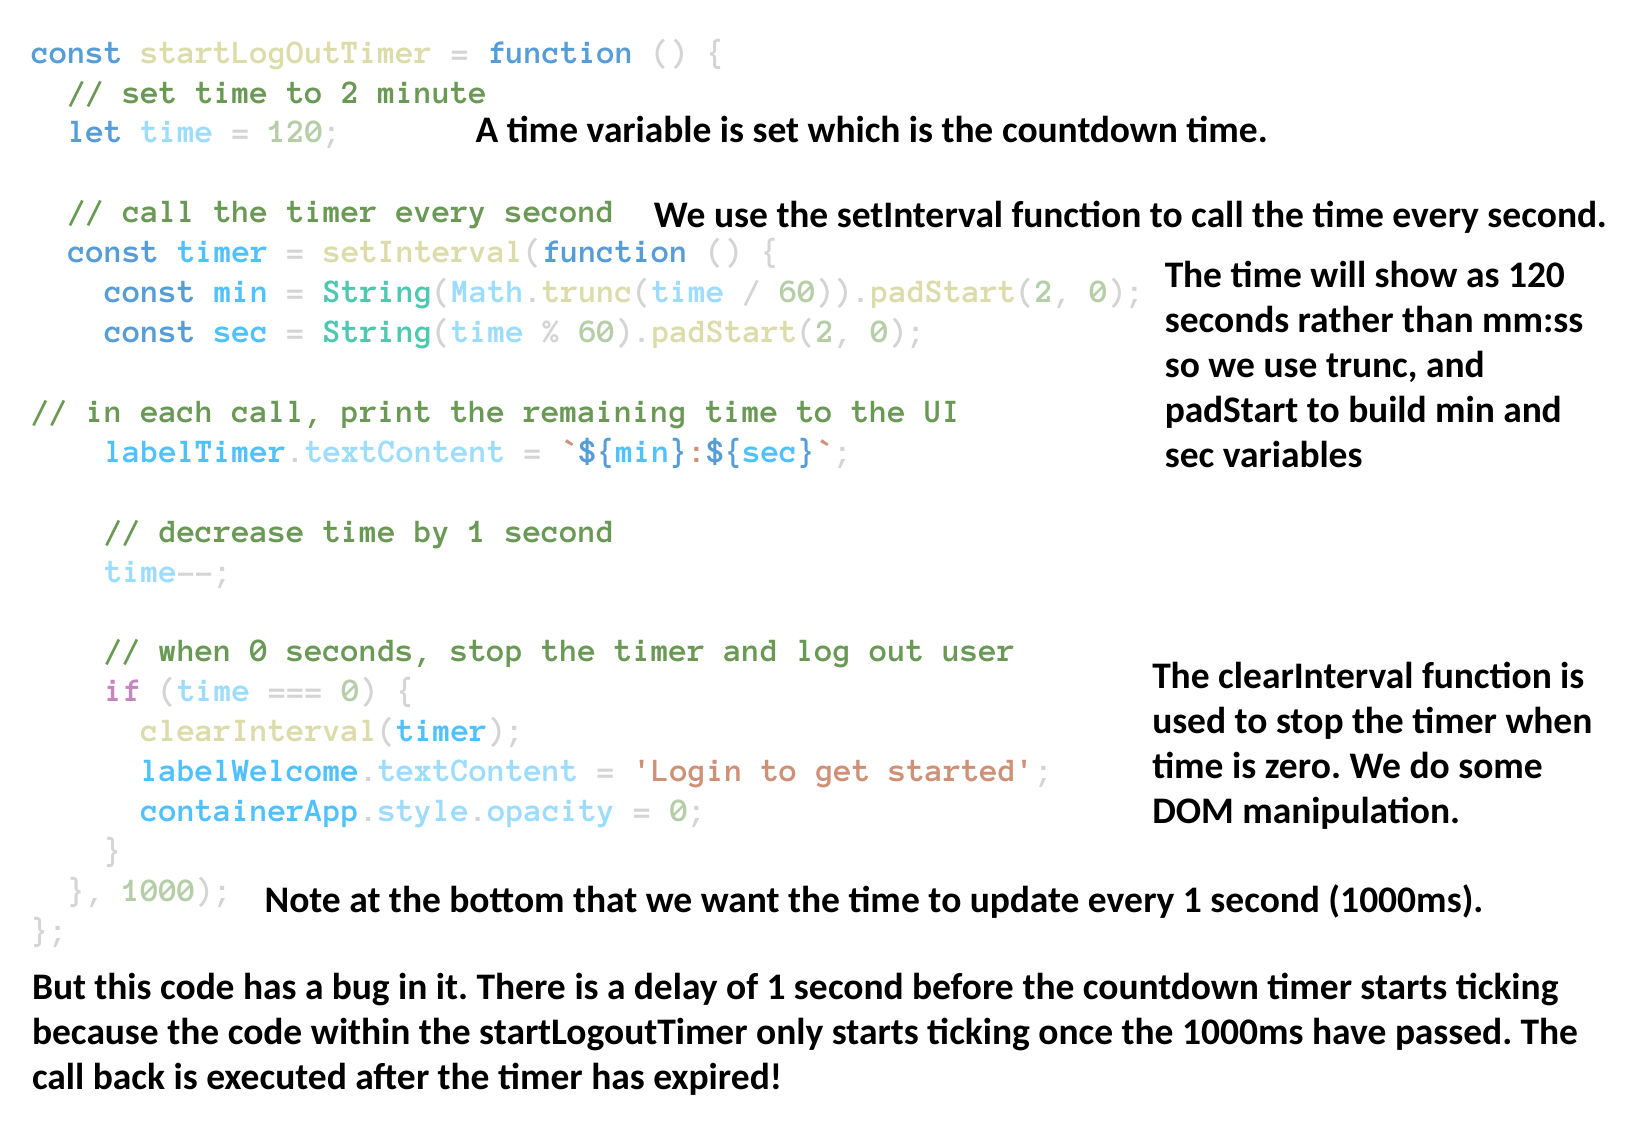

const startLogOutTimer = function () {
  // set time to 2 minute
  let time = 120;
  // call the timer every second
  const timer = setInterval(function () {
    const min = String(Math.trunc(time / 60)).padStart(2, 0);
    const sec = String(time % 60).padStart(2, 0);

// in each call, print the remaining time to the UI
    labelTimer.textContent = `${min}:${sec}`;

    // decrease time by 1 second
    time--;

    // when 0 seconds, stop the timer and log out user
    if (time === 0) {
      clearInterval(timer);
      labelWelcome.textContent = 'Login to get started';
      containerApp.style.opacity = 0;
    }
  }, 1000);
};
A time variable is set which is the countdown time.
We use the setInterval function to call the time every second.
The time will show as 120 seconds rather than mm:ss so we use trunc, and padStart to build min and sec variables
The clearInterval function is used to stop the timer when time is zero. We do some DOM manipulation.
Note at the bottom that we want the time to update every 1 second (1000ms).
But this code has a bug in it. There is a delay of 1 second before the countdown timer starts ticking because the code within the startLogoutTimer only starts ticking once the 1000ms have passed. The call back is executed after the timer has expired!